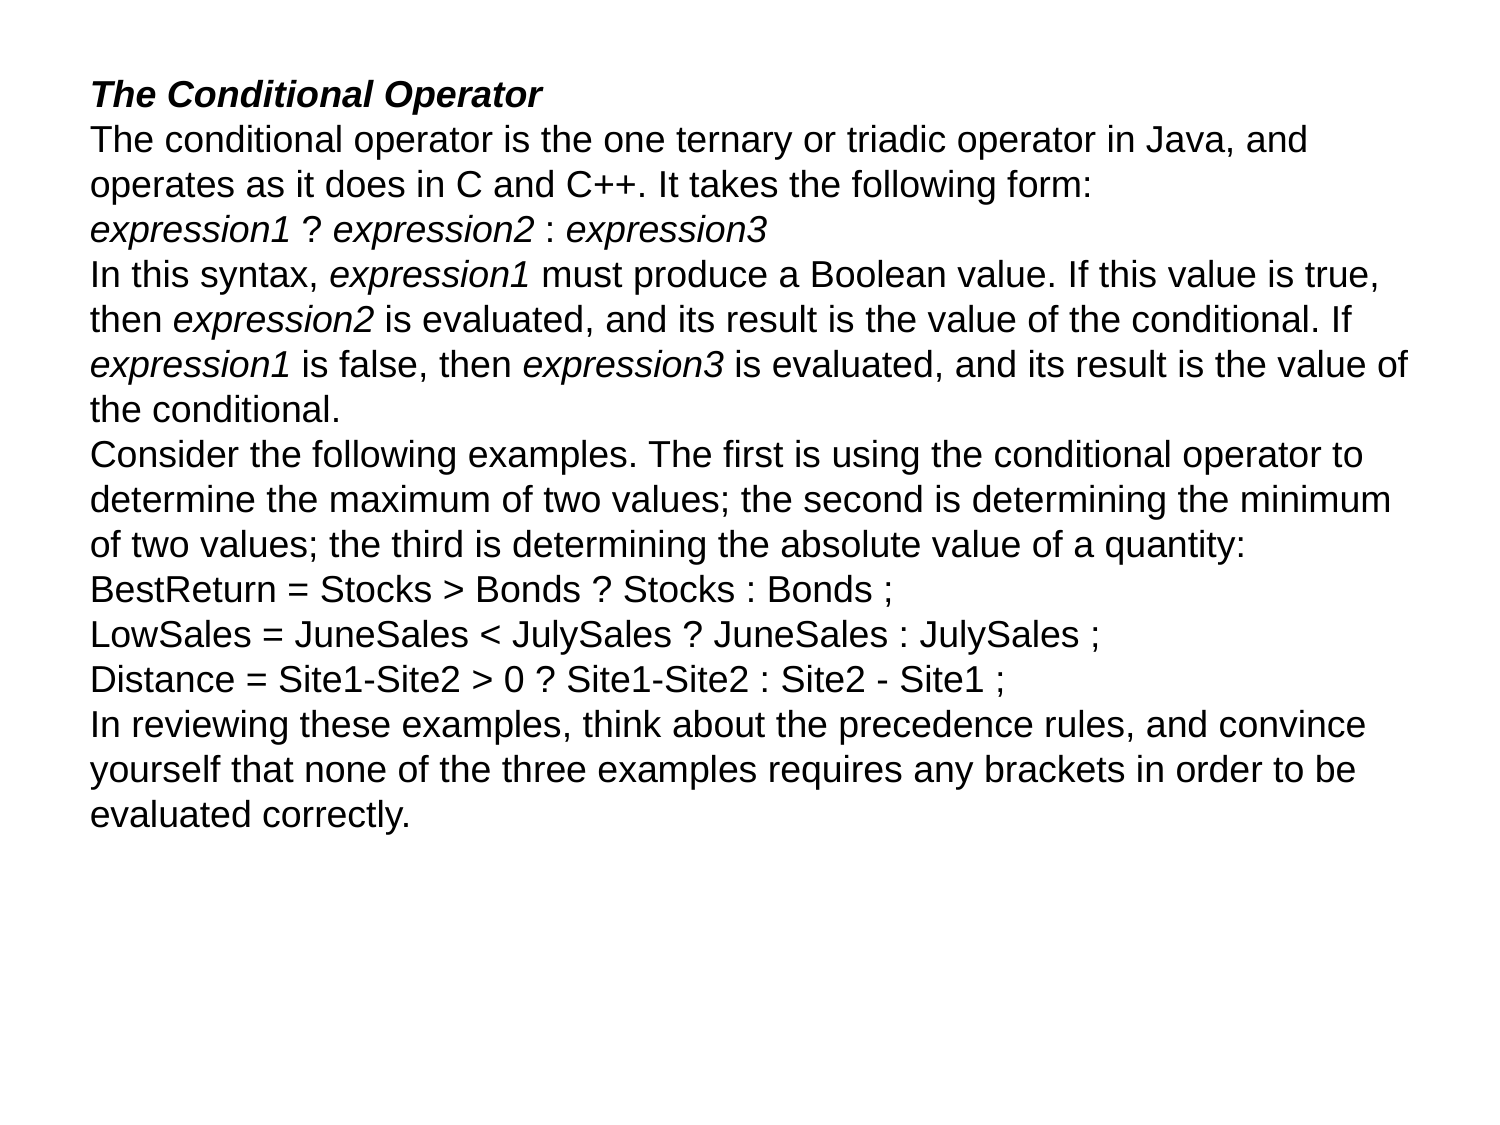

The Conditional Operator
The conditional operator is the one ternary or triadic operator in Java, and operates as it does in C and C++. It takes the following form:
expression1 ? expression2 : expression3
In this syntax, expression1 must produce a Boolean value. If this value is true, then expression2 is evaluated, and its result is the value of the conditional. If expression1 is false, then expression3 is evaluated, and its result is the value of the conditional.
Consider the following examples. The first is using the conditional operator to determine the maximum of two values; the second is determining the minimum of two values; the third is determining the absolute value of a quantity:
BestReturn = Stocks > Bonds ? Stocks : Bonds ;
LowSales = JuneSales < JulySales ? JuneSales : JulySales ;
Distance = Site1-Site2 > 0 ? Site1-Site2 : Site2 - Site1 ;
In reviewing these examples, think about the precedence rules, and convince yourself that none of the three examples requires any brackets in order to be evaluated correctly.